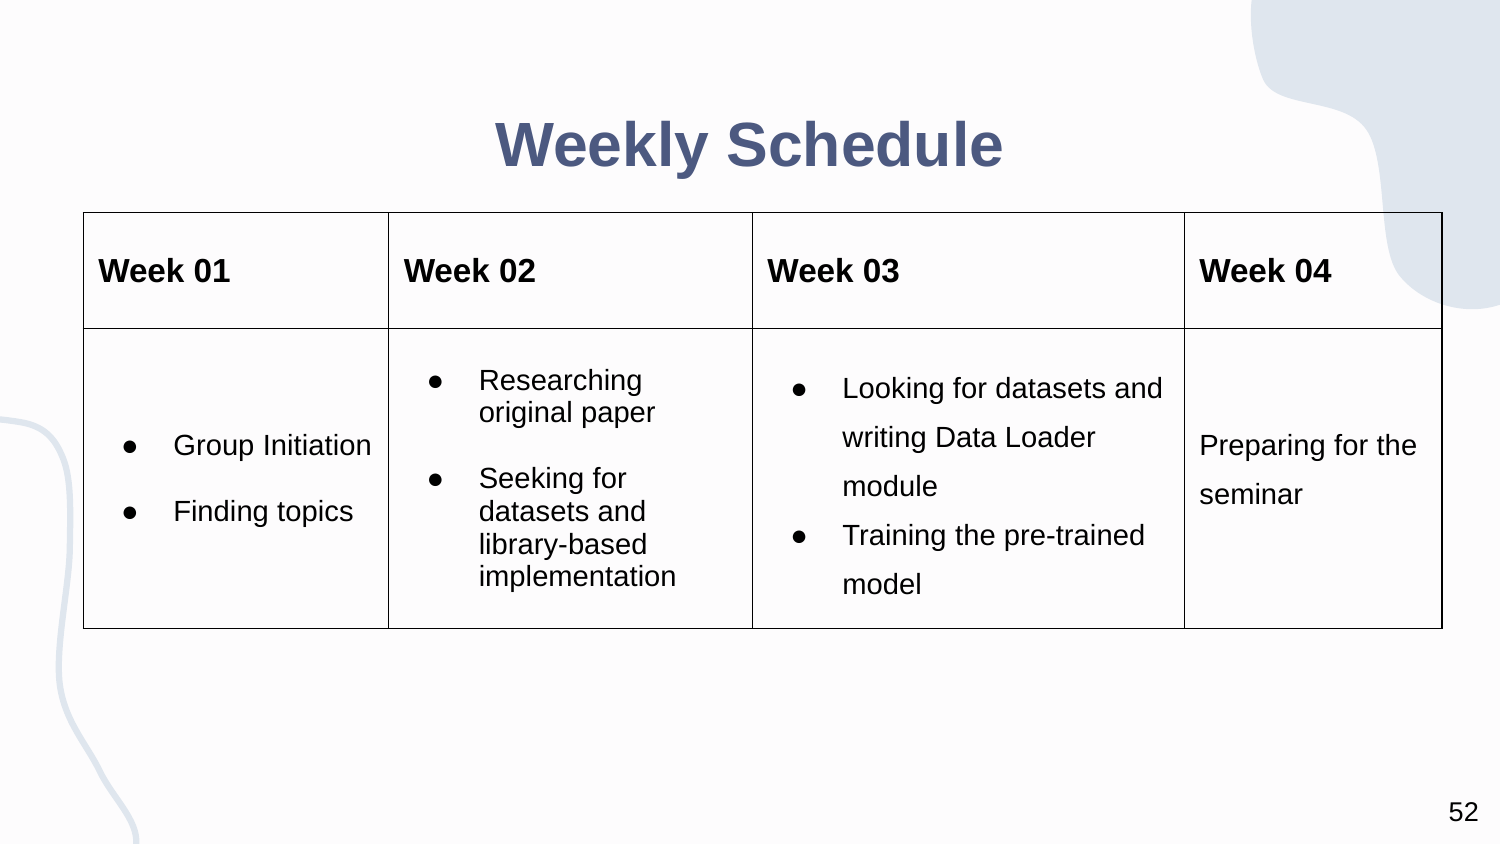

# Weekly Schedule
| Week 01 | Week 02 | Week 03 | Week 04 |
| --- | --- | --- | --- |
| Group Initiation Finding topics | Researching original paper Seeking for datasets and library-based implementation | Looking for datasets and writing Data Loader module Training the pre-trained model | Preparing for the seminar |
52